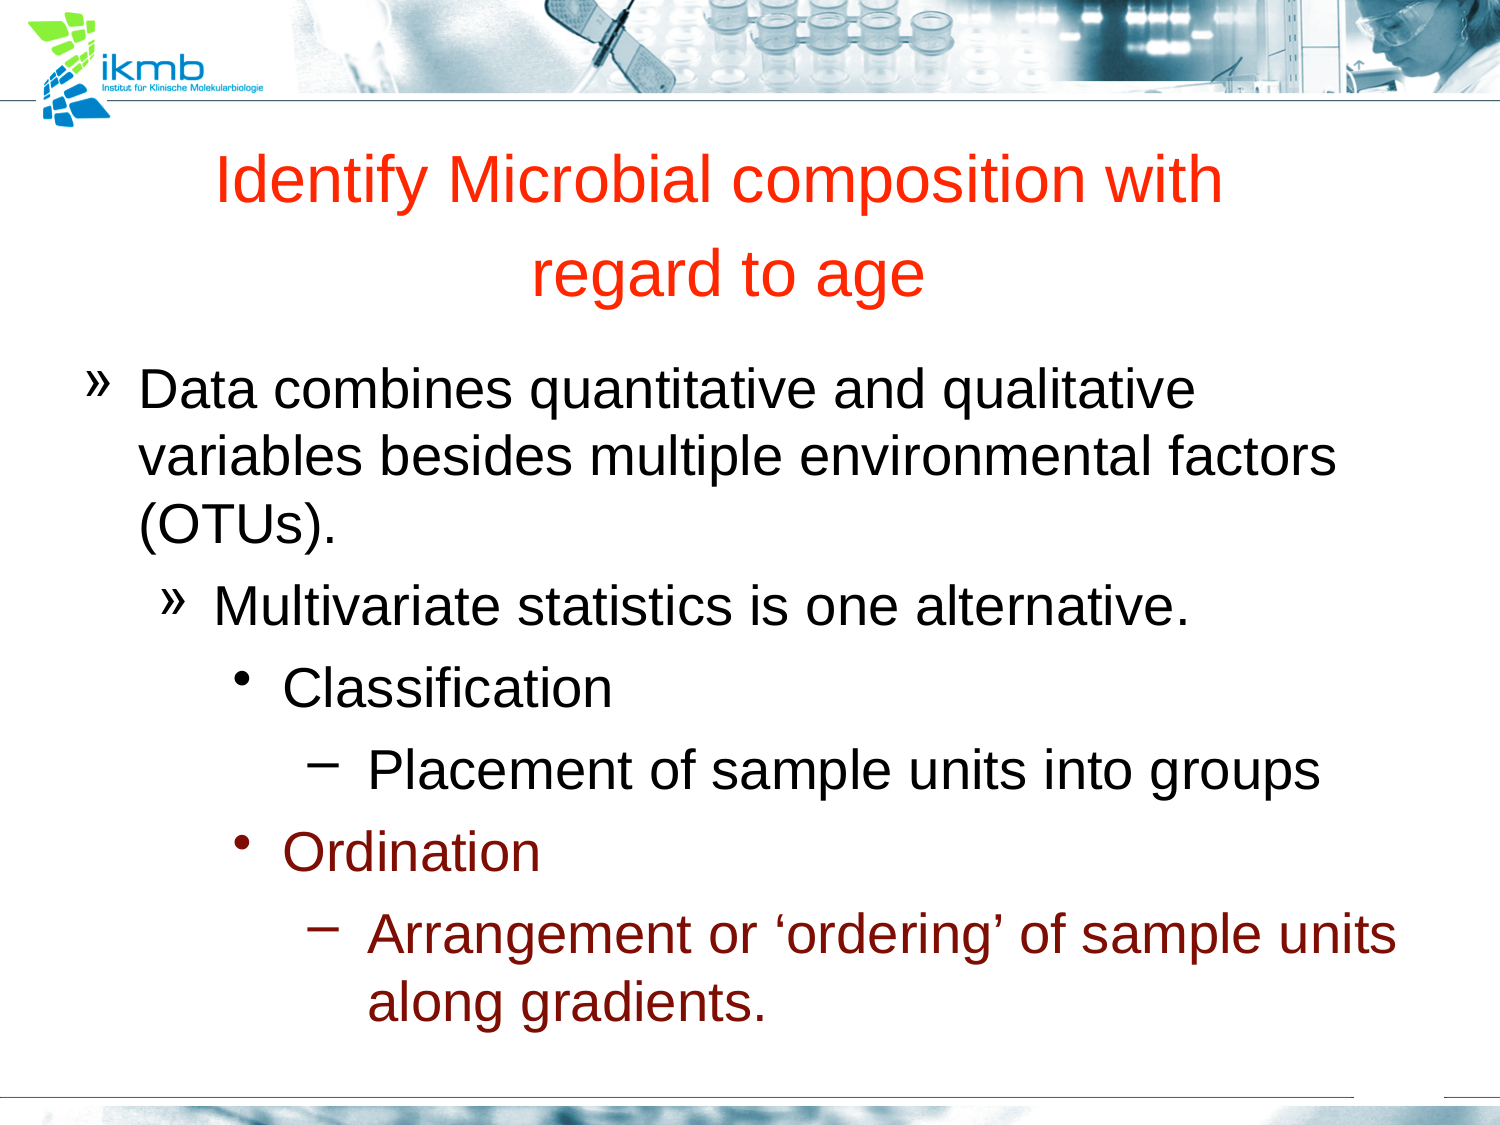

Identify Microbial composition with
regard to age
Data combines quantitative and qualitative variables besides multiple environmental factors (OTUs).
Multivariate statistics is one alternative.
Classification
Placement of sample units into groups
Ordination
Arrangement or ‘ordering’ of sample units along gradients.
34